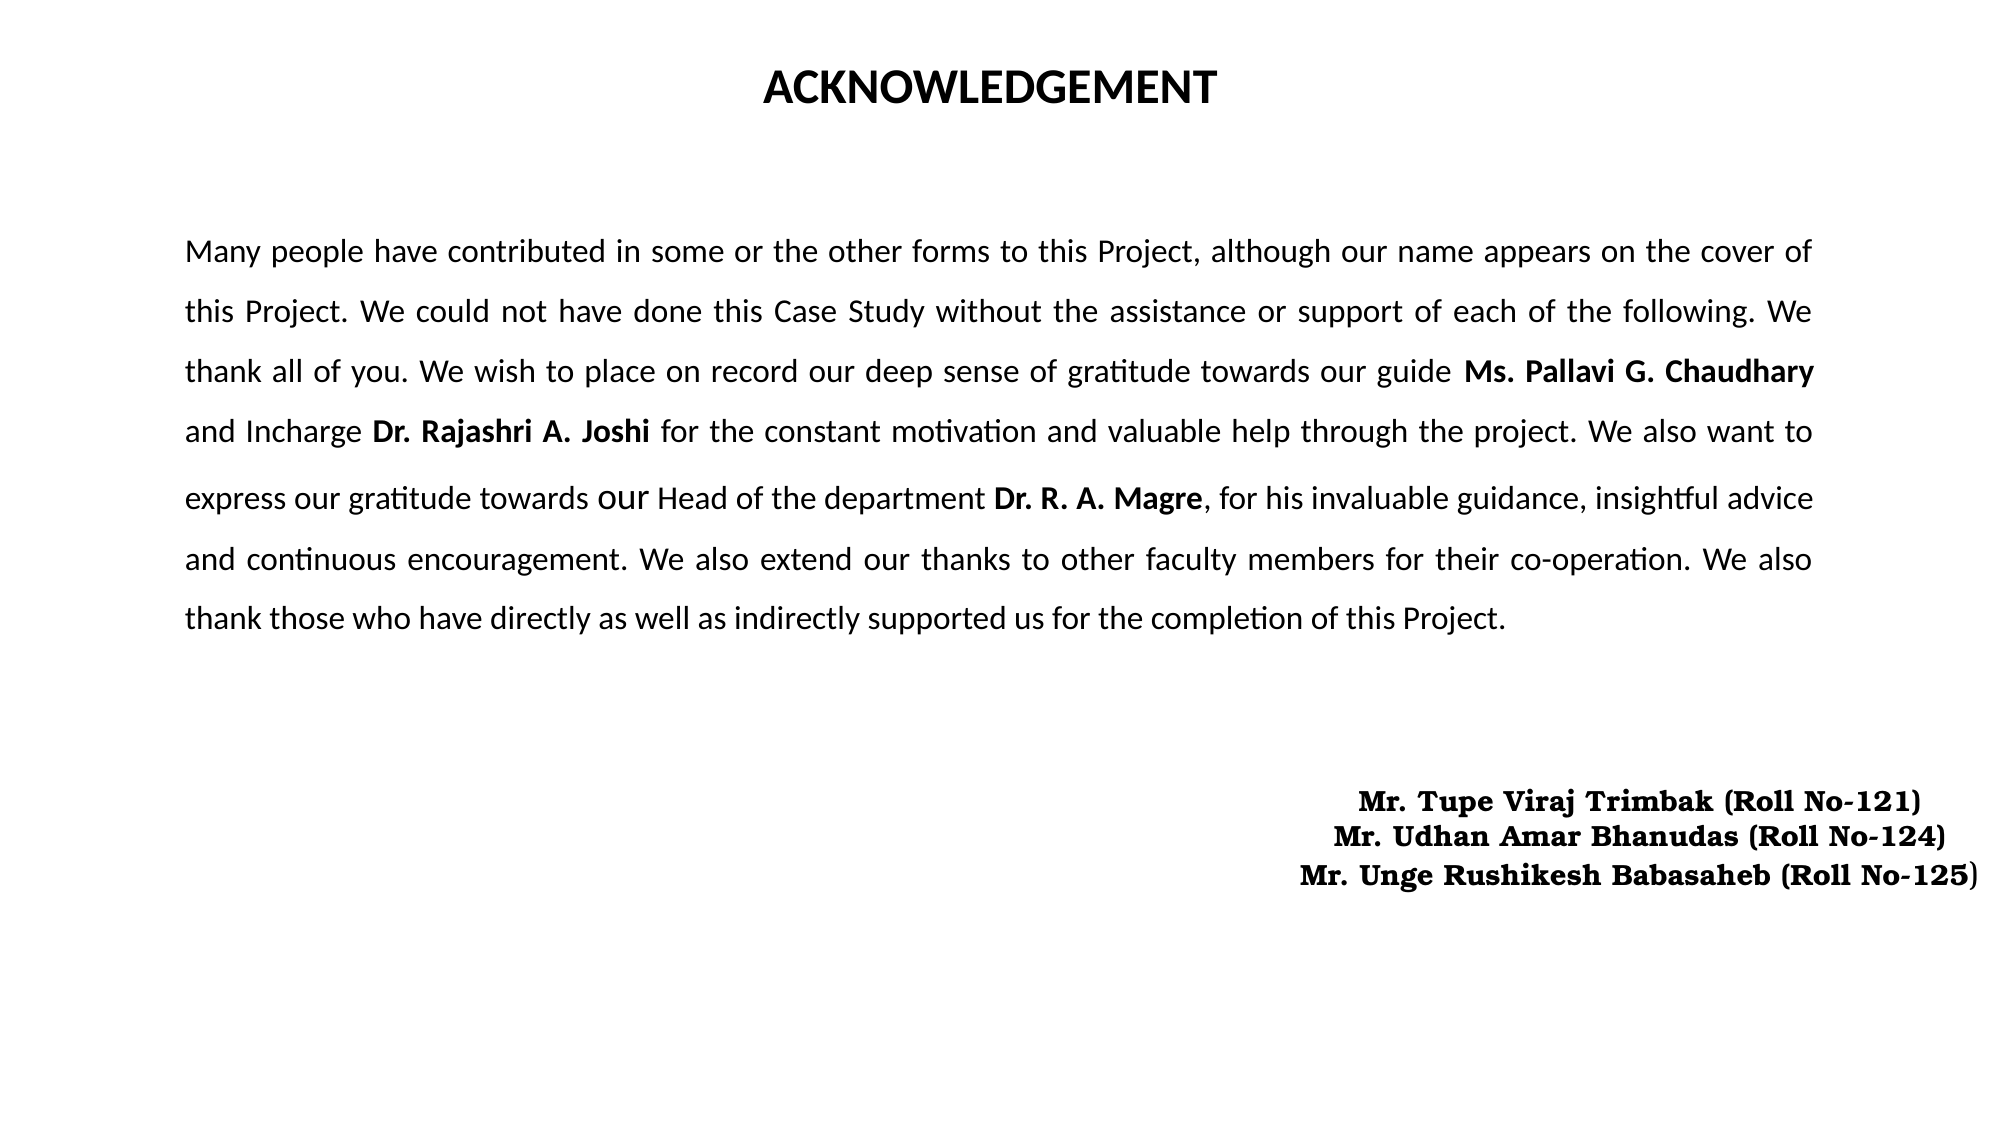

ACKNOWLEDGEMENT
Many people have contributed in some or the other forms to this Project, although our name appears on the cover of this Project. We could not have done this Case Study without the assistance or support of each of the following. We thank all of you. We wish to place on record our deep sense of gratitude towards our guide Ms. Pallavi G. Chaudhary and Incharge Dr. Rajashri A. Joshi for the constant motivation and valuable help through the project. We also want to express our gratitude towards our Head of the department Dr. R. A. Magre, for his invaluable guidance, insightful advice and continuous encouragement. We also extend our thanks to other faculty members for their co-operation. We also thank those who have directly as well as indirectly supported us for the completion of this Project.

Mr. Tupe Viraj Trimbak (Roll No-121)
Mr. Udhan Amar Bhanudas (Roll No-124)
Mr. Unge Rushikesh Babasaheb (Roll No-125)